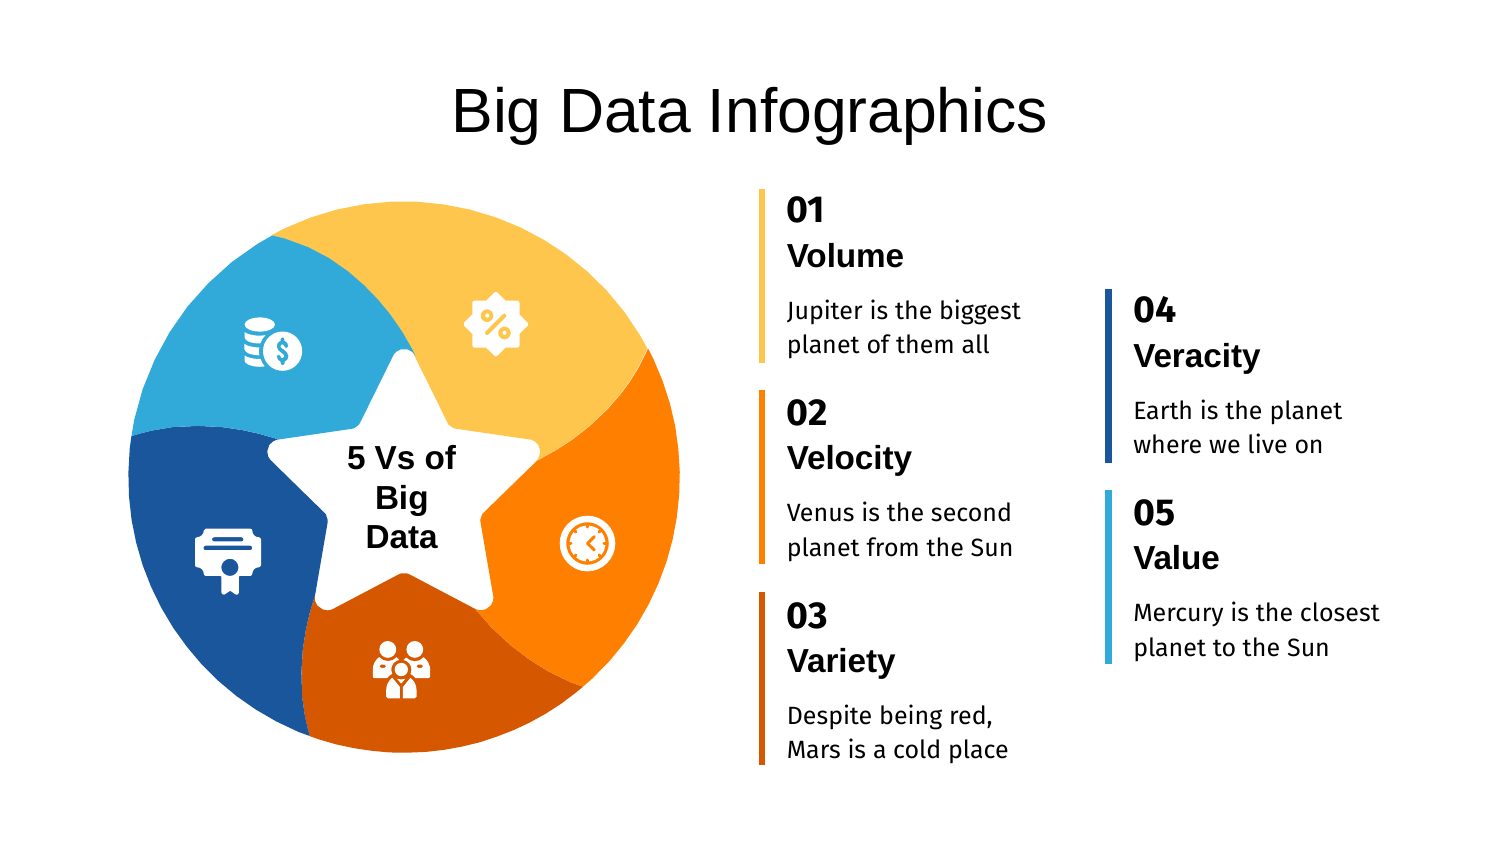

# Big Data Infographics
01

Volume

Jupiter is the biggest planet of them all
04

Veracity

Earth is the planet where we live on
02

Velocity
5 Vs of Big Data
Venus is the second planet from the Sun
05

Value

Mercury is the closest planet to the Sun
03
Variety

Despite being red, Mars is a cold place